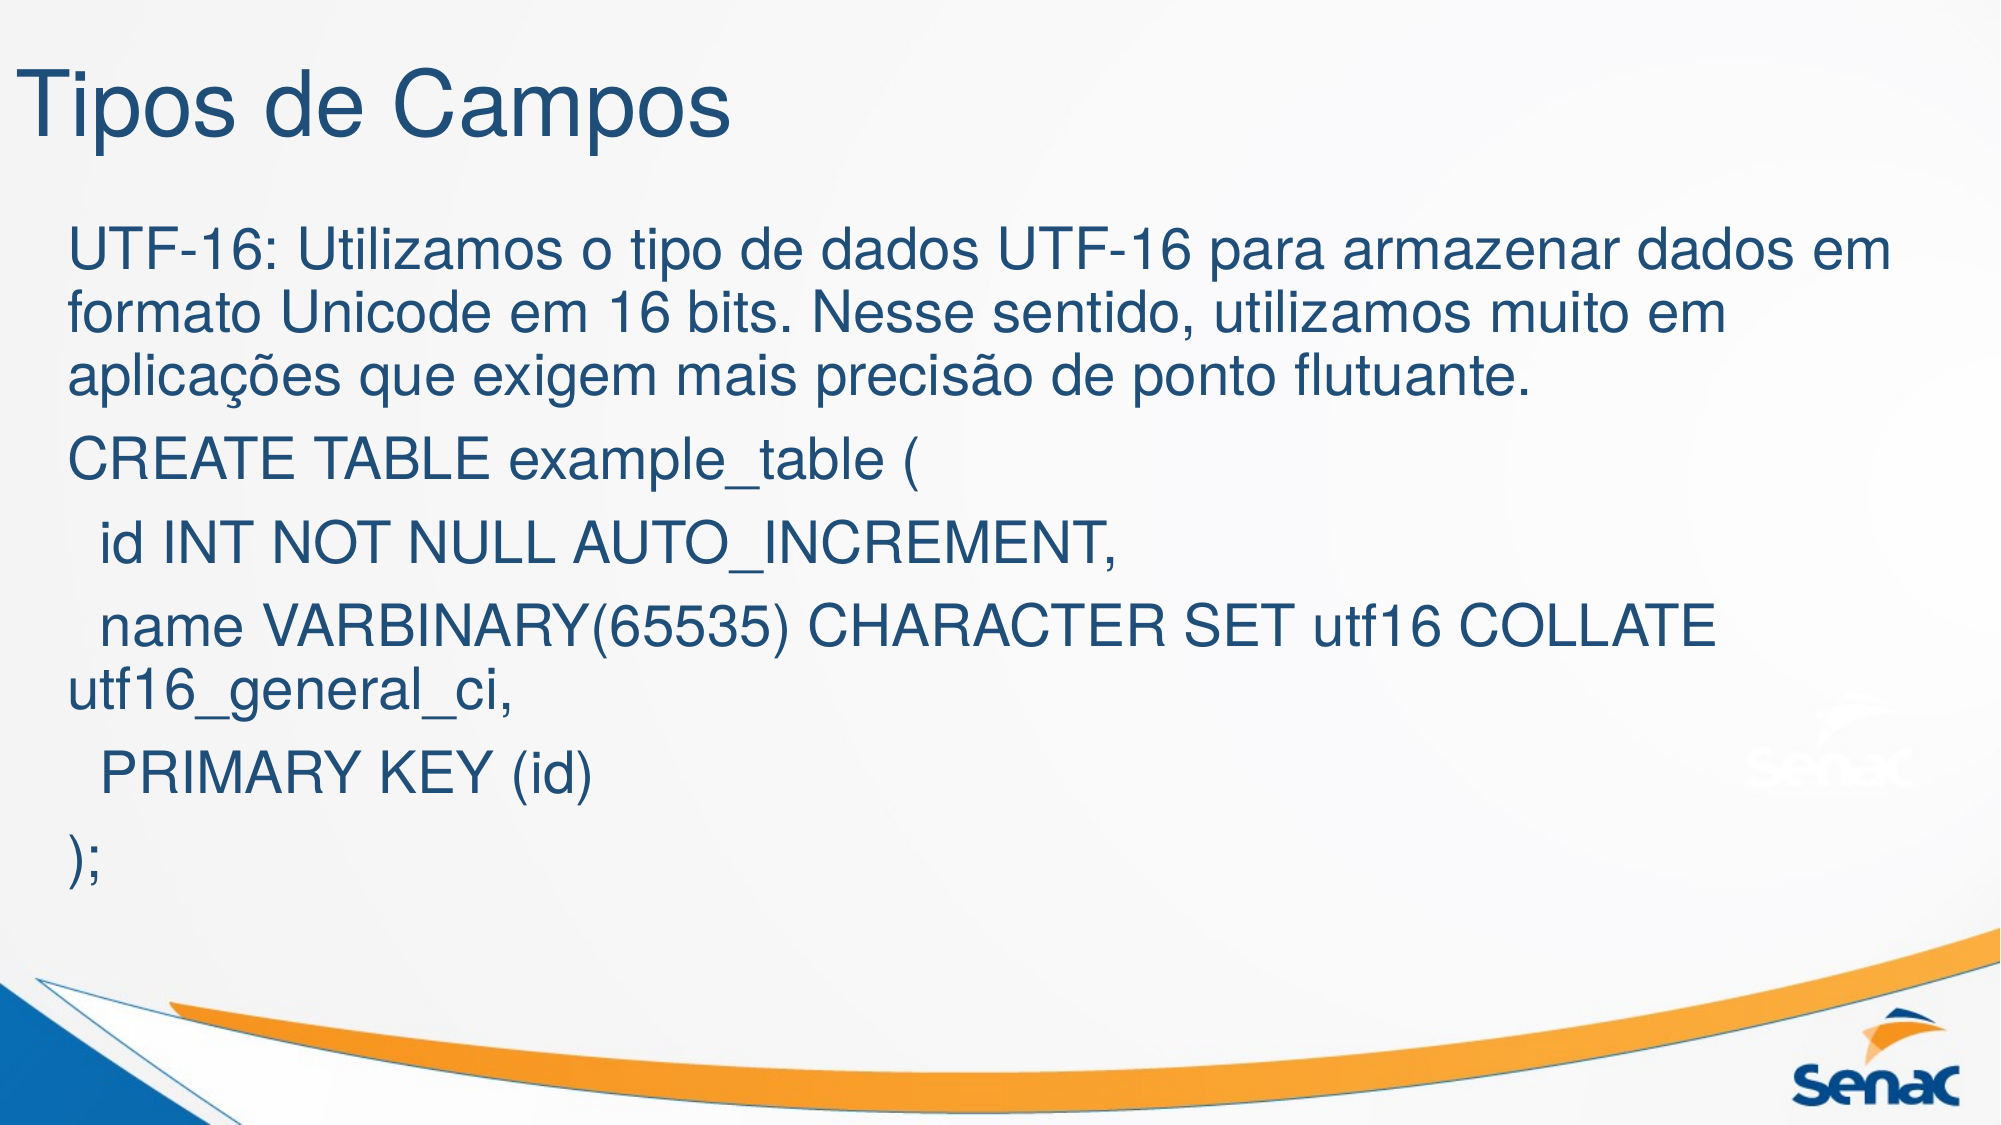

# Tipos de Campos
UTF-16: Utilizamos o tipo de dados UTF-16 para armazenar dados em formato Unicode em 16 bits. Nesse sentido, utilizamos muito em aplicações que exigem mais precisão de ponto flutuante.
CREATE TABLE example_table (
  id INT NOT NULL AUTO_INCREMENT,
  name VARBINARY(65535) CHARACTER SET utf16 COLLATE utf16_general_ci,
  PRIMARY KEY (id)
);